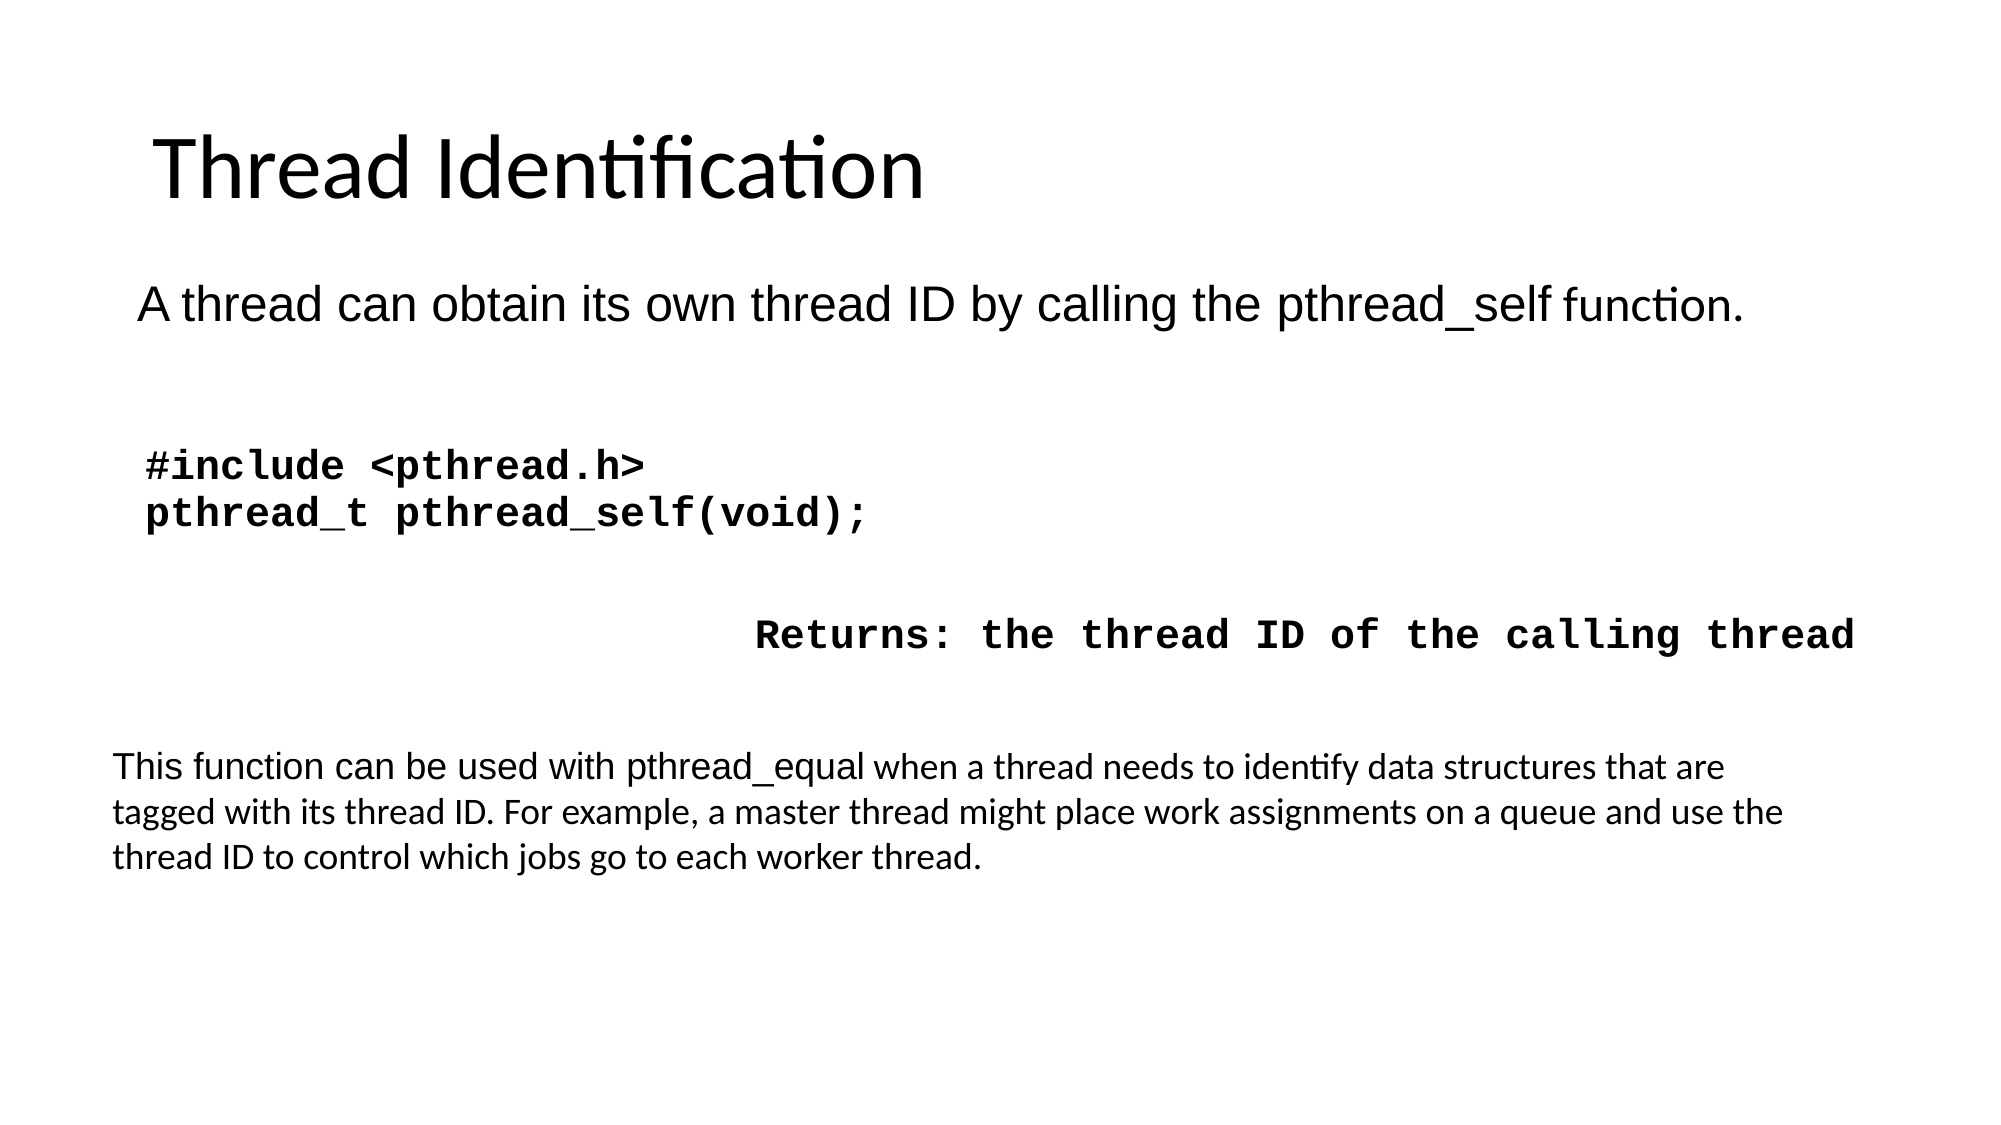

# Thread Identification
A thread can obtain its own thread ID by calling the pthread_self function.
|  |
| --- |
| #include <pthread.h> pthread\_t pthread\_self(void); |
| Returns: the thread ID of the calling thread |
This function can be used with pthread_equal when a thread needs to identify data structures that are tagged with its thread ID. For example, a master thread might place work assignments on a queue and use the thread ID to control which jobs go to each worker thread.